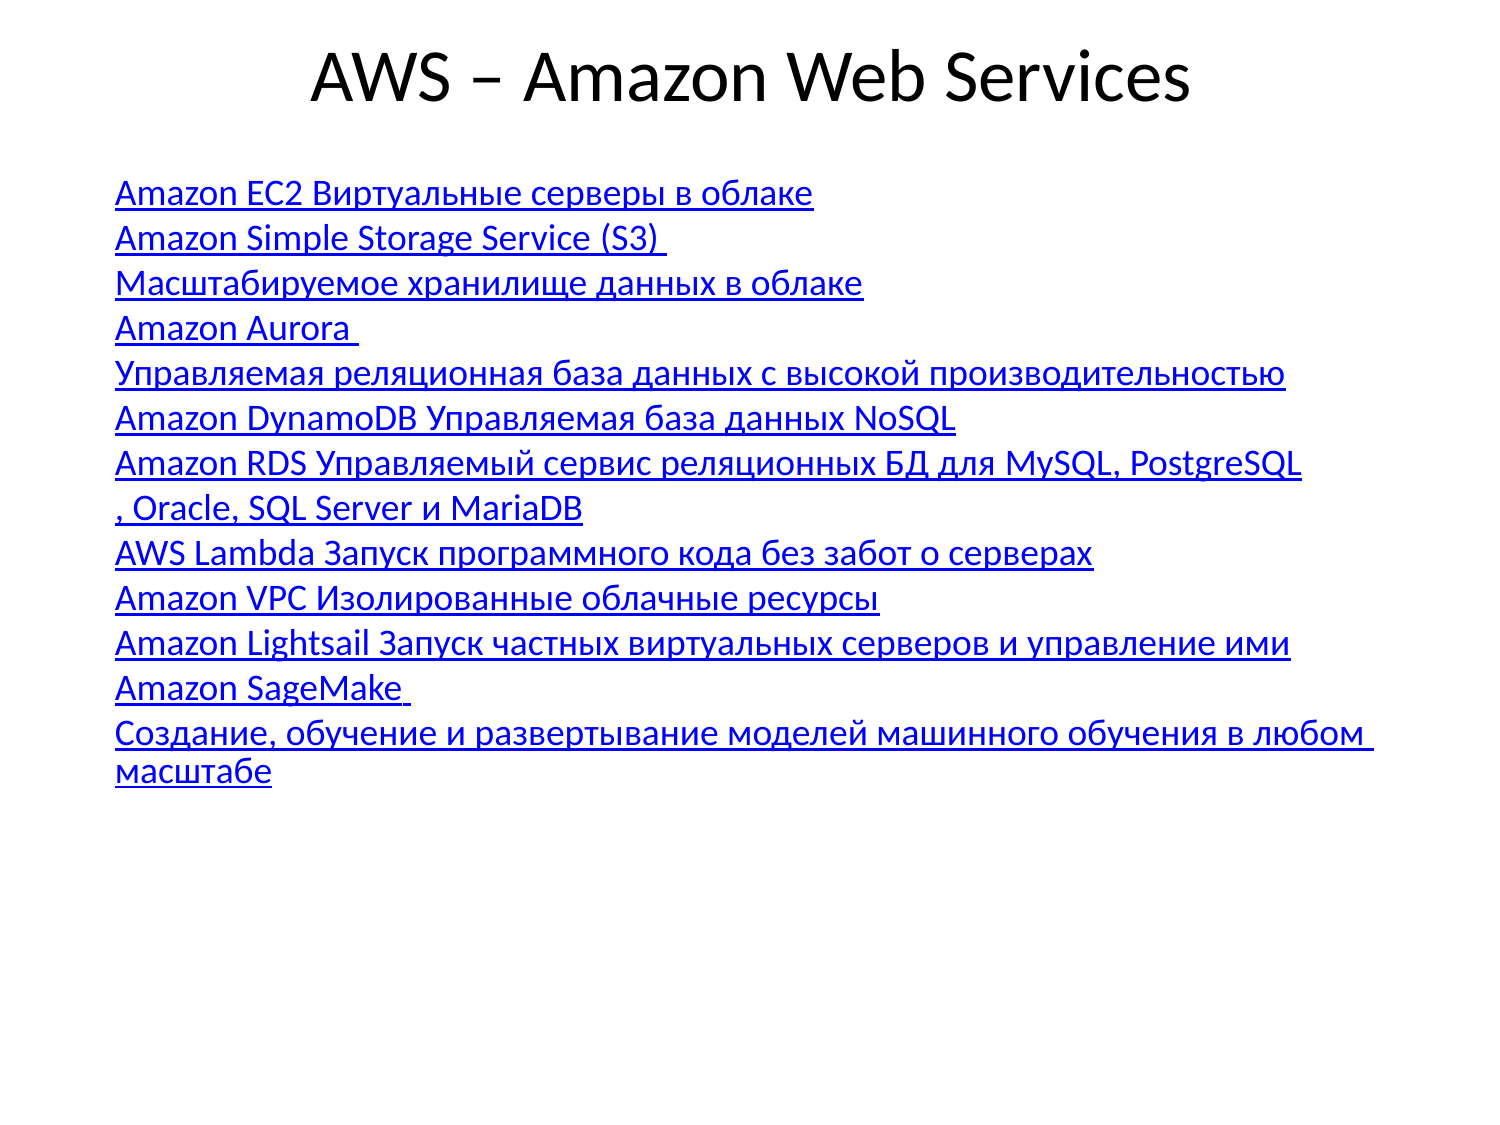

# AWS – Amazon Web Services
Amazon EC2 Виртуальные серверы в облаке
Amazon Simple Storage Service (S3) Масштабируемое хранилище данных в облаке
Amazon Aurora Управляемая реляционная база данных с высокой производительностью
Amazon DynamoDB Управляемая база данных NoSQL
Amazon RDS Управляемый сервис реляционных БД для MySQL, PostgreSQL, Oracle, SQL Server и MariaDB
AWS Lambda Запуск программного кода без забот о серверах
Amazon VPC Изолированные облачные ресурсы
Amazon Lightsail Запуск частных виртуальных серверов и управление ими
Amazon SageMake Создание, обучение и развертывание моделей машинного обучения в любом масштабе